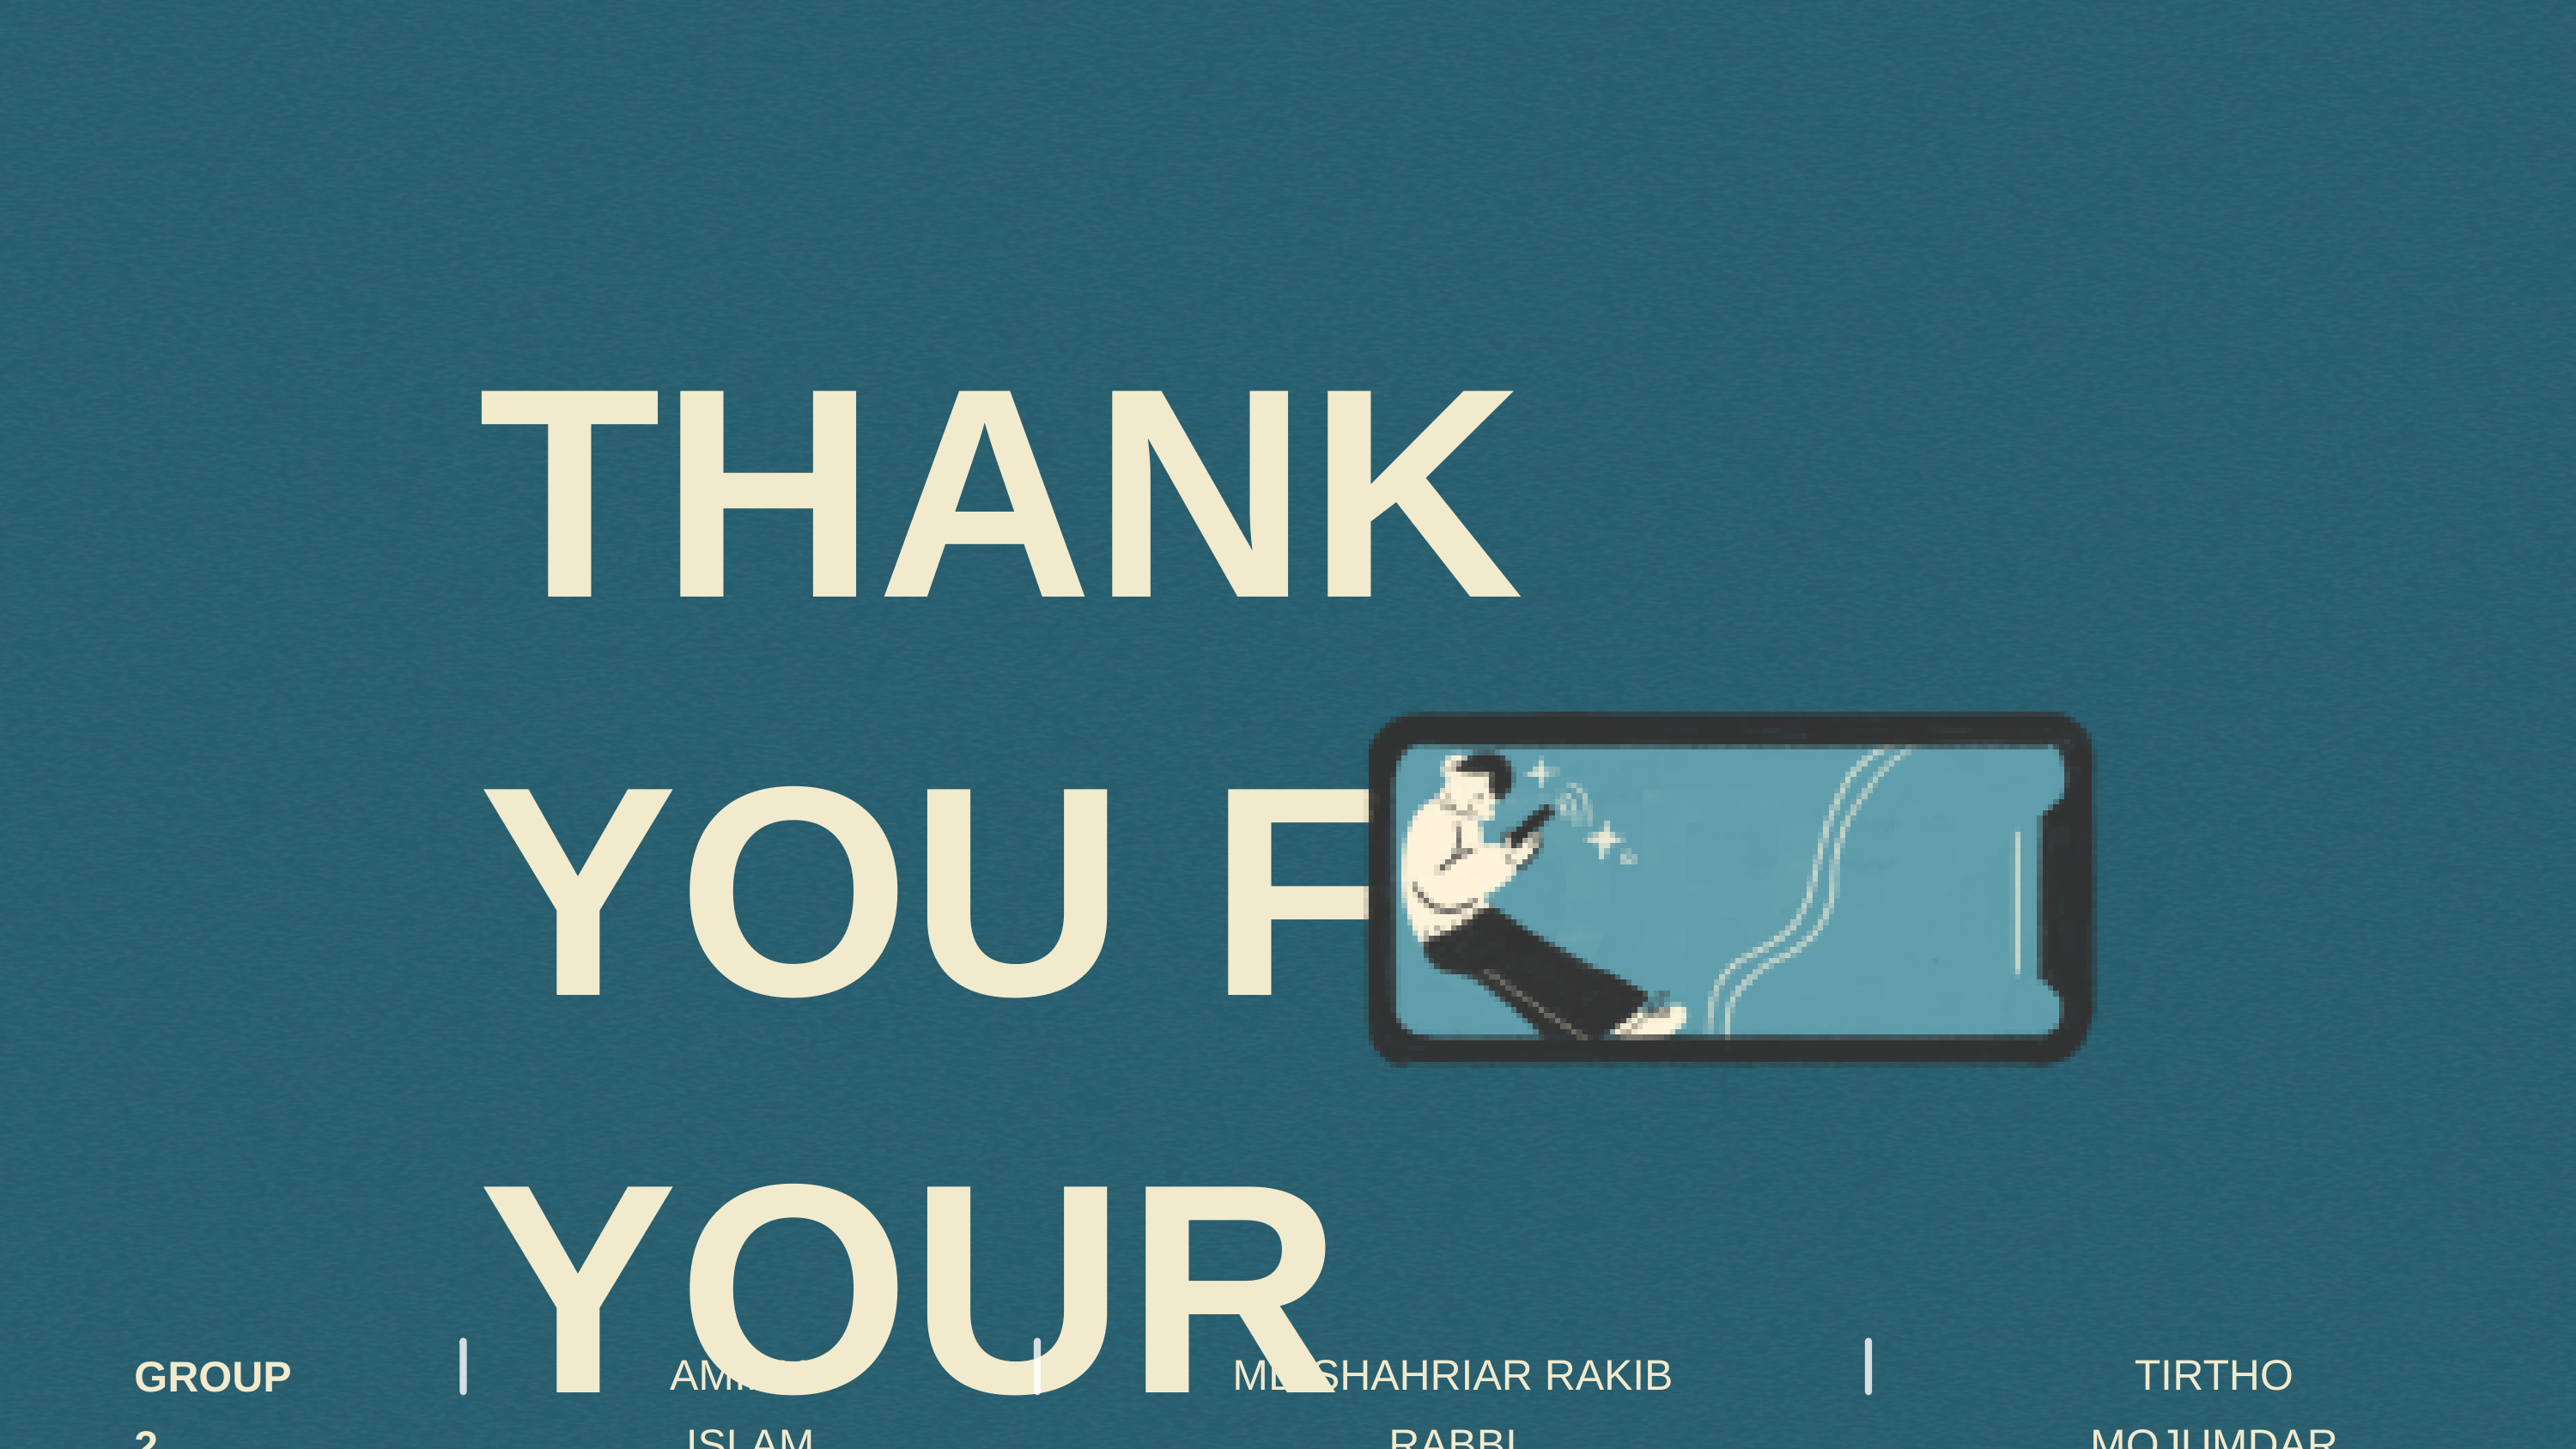

THANK YOU FOR YOUR
ATTENTION!

AMINUL ISLAM
MD SHAHRIAR RAKIB RABBI
TIRTHO MOJUMDAR
GROUP 2